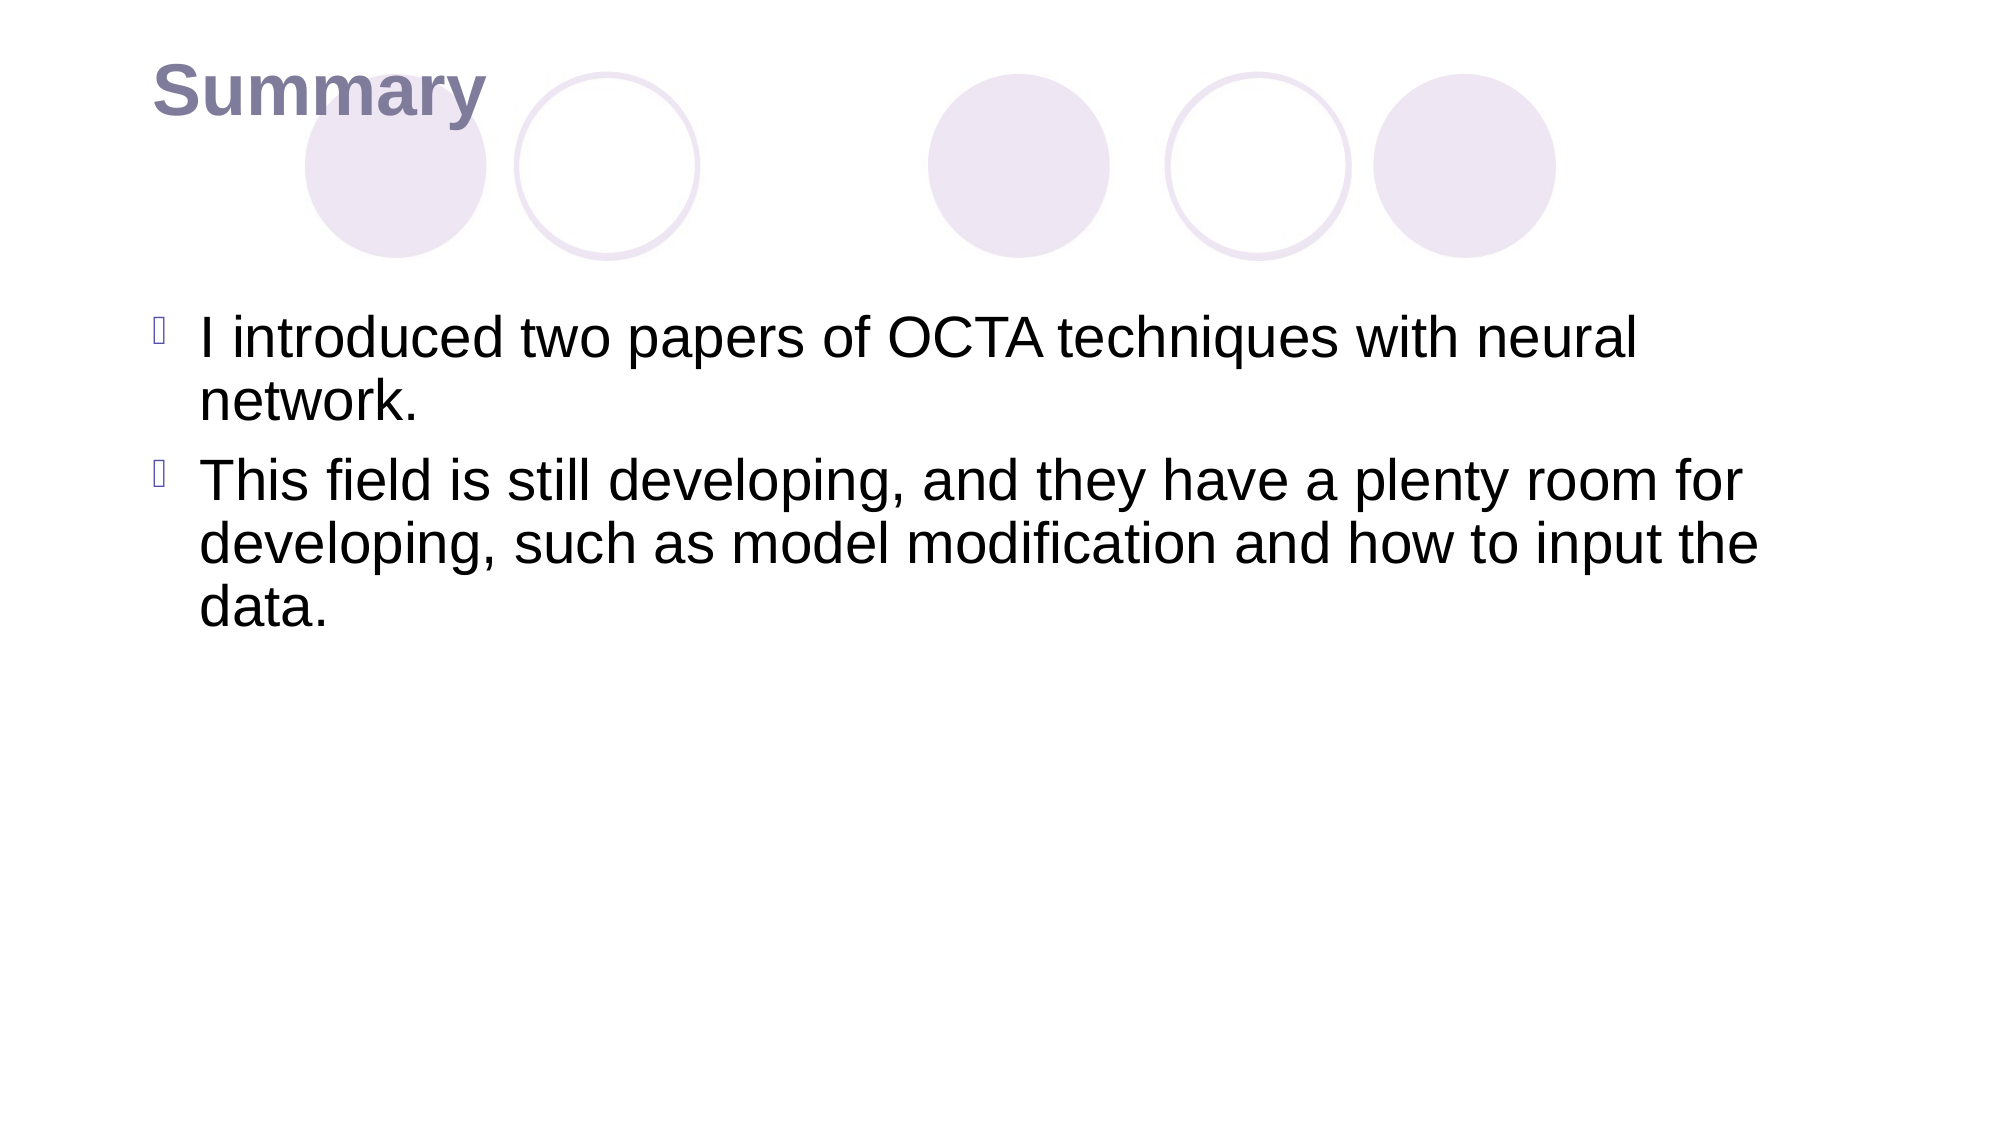

# Summary
I introduced two papers of OCTA techniques with neural network.
This field is still developing, and they have a plenty room for developing, such as model modification and how to input the data.